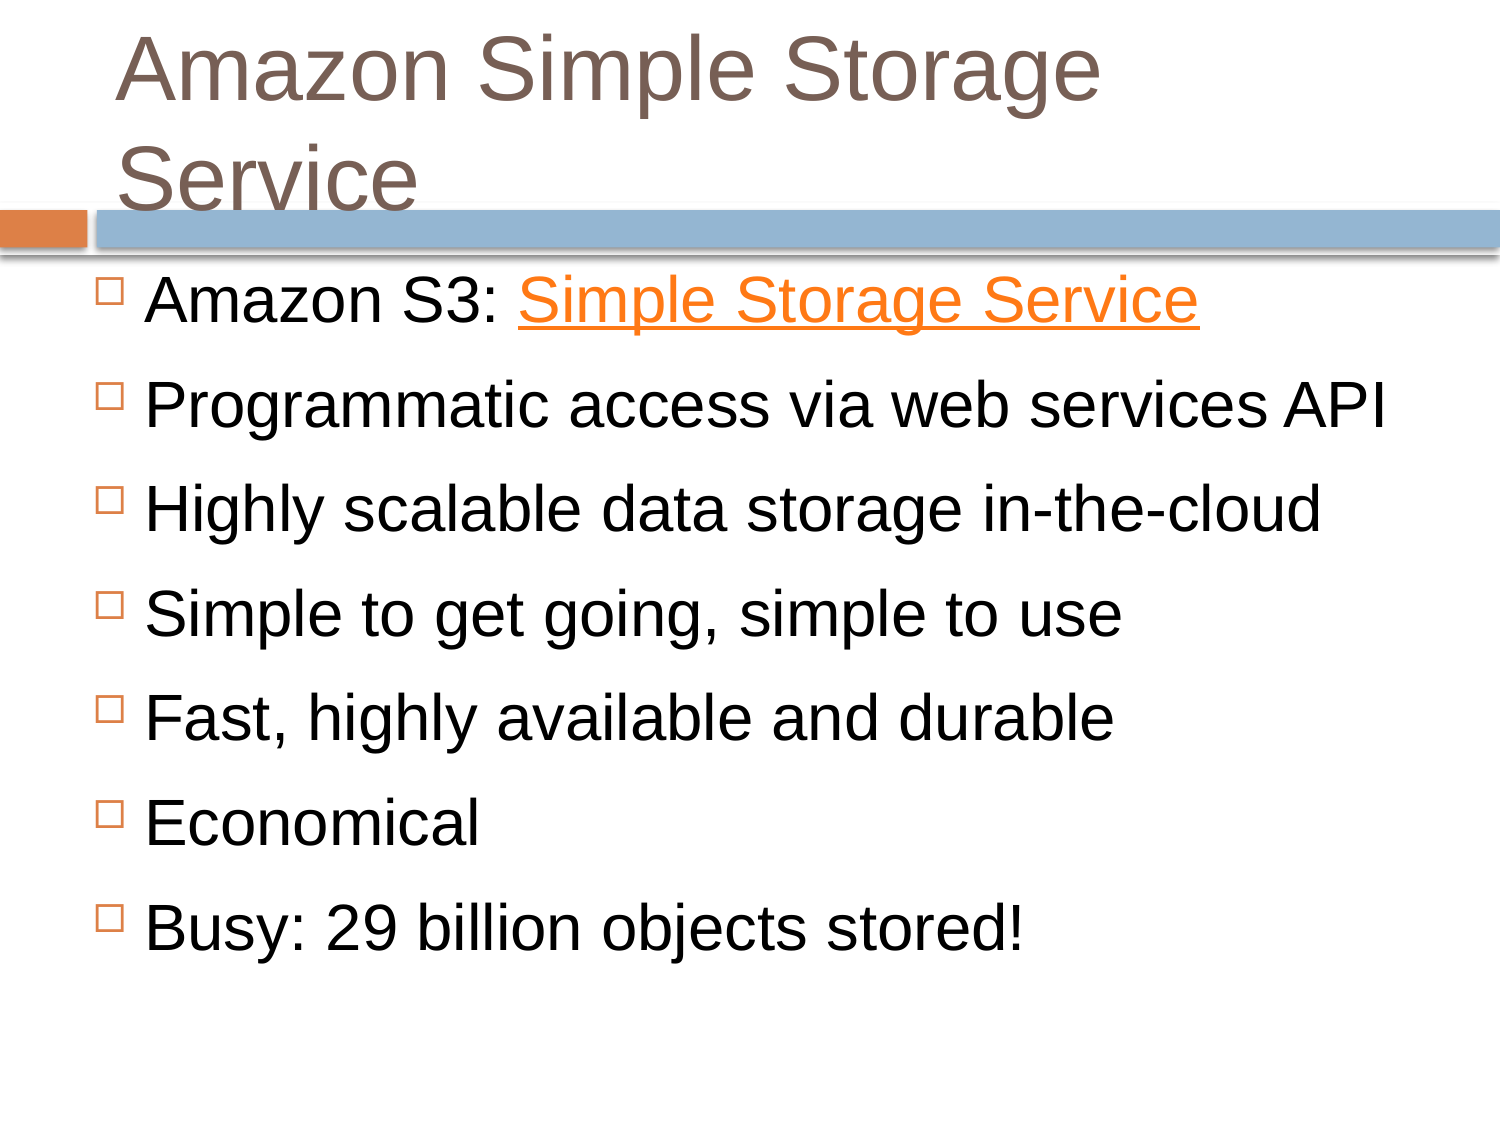

# Amazon Simple Storage Service
Amazon S3: Simple Storage Service
Programmatic access via web services API
Highly scalable data storage in-the-cloud
Simple to get going, simple to use
Fast, highly available and durable
Economical
Busy: 29 billion objects stored!